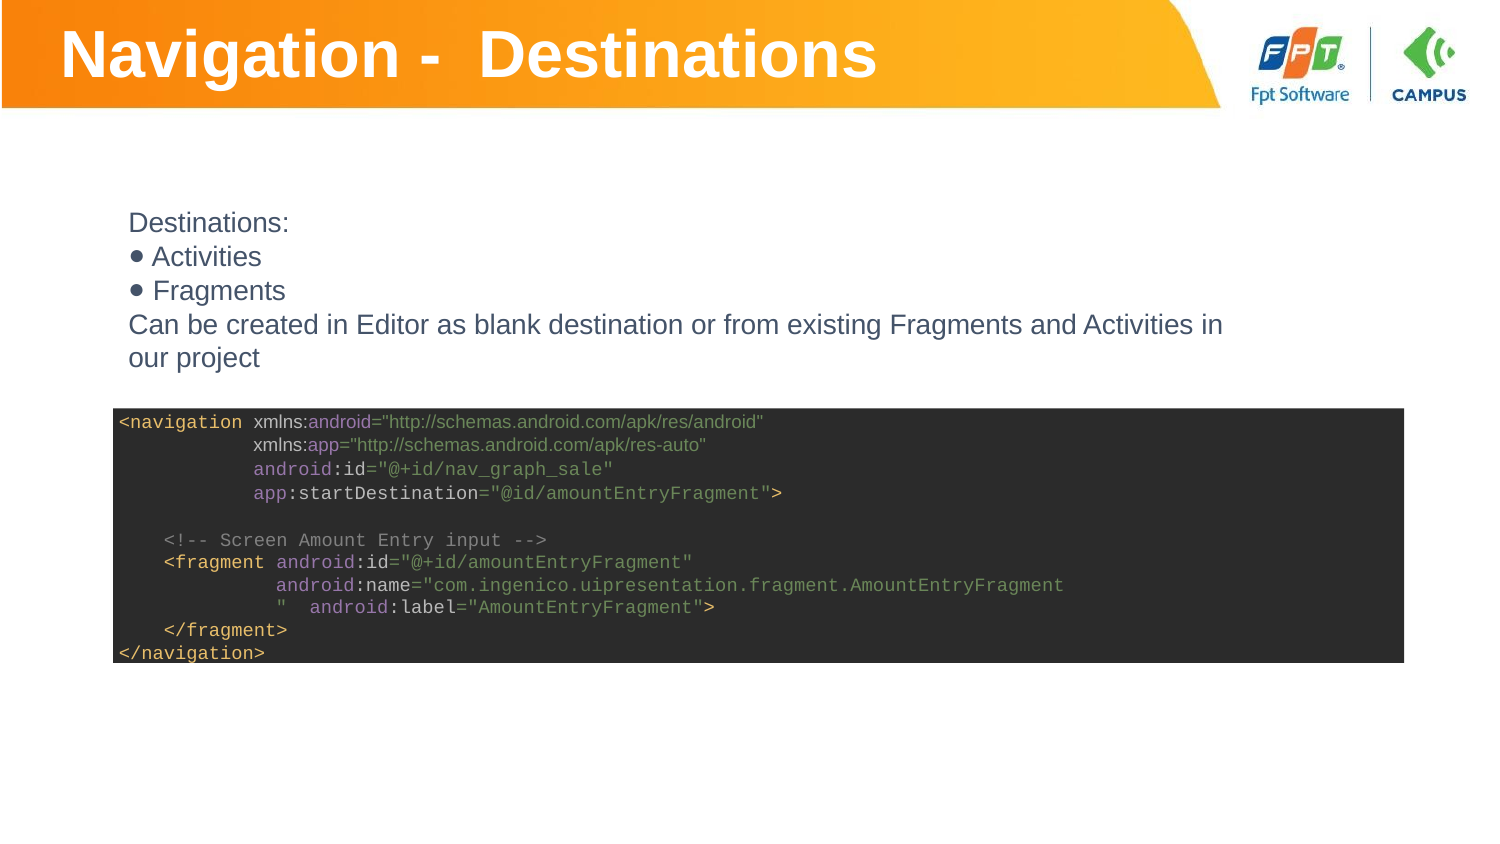

# Navigation -  Destinations
Destinations:
Activities
Fragments
Can be created in Editor as blank destination or from existing Fragments and Activities in  our project
<navigation xmlns:android="http://schemas.android.com/apk/res/android"
xmlns:app="http://schemas.android.com/apk/res-auto"
	android:id="@+id/nav_graph_sale"
	app:startDestination="@id/amountEntryFragment">

<!-- Screen Amount Entry input -->
<fragment android:id="@+id/amountEntryFragment"  android:name="com.ingenico.uipresentation.fragment.AmountEntryFragment"  android:label="AmountEntryFragment">
</fragment>
</navigation>